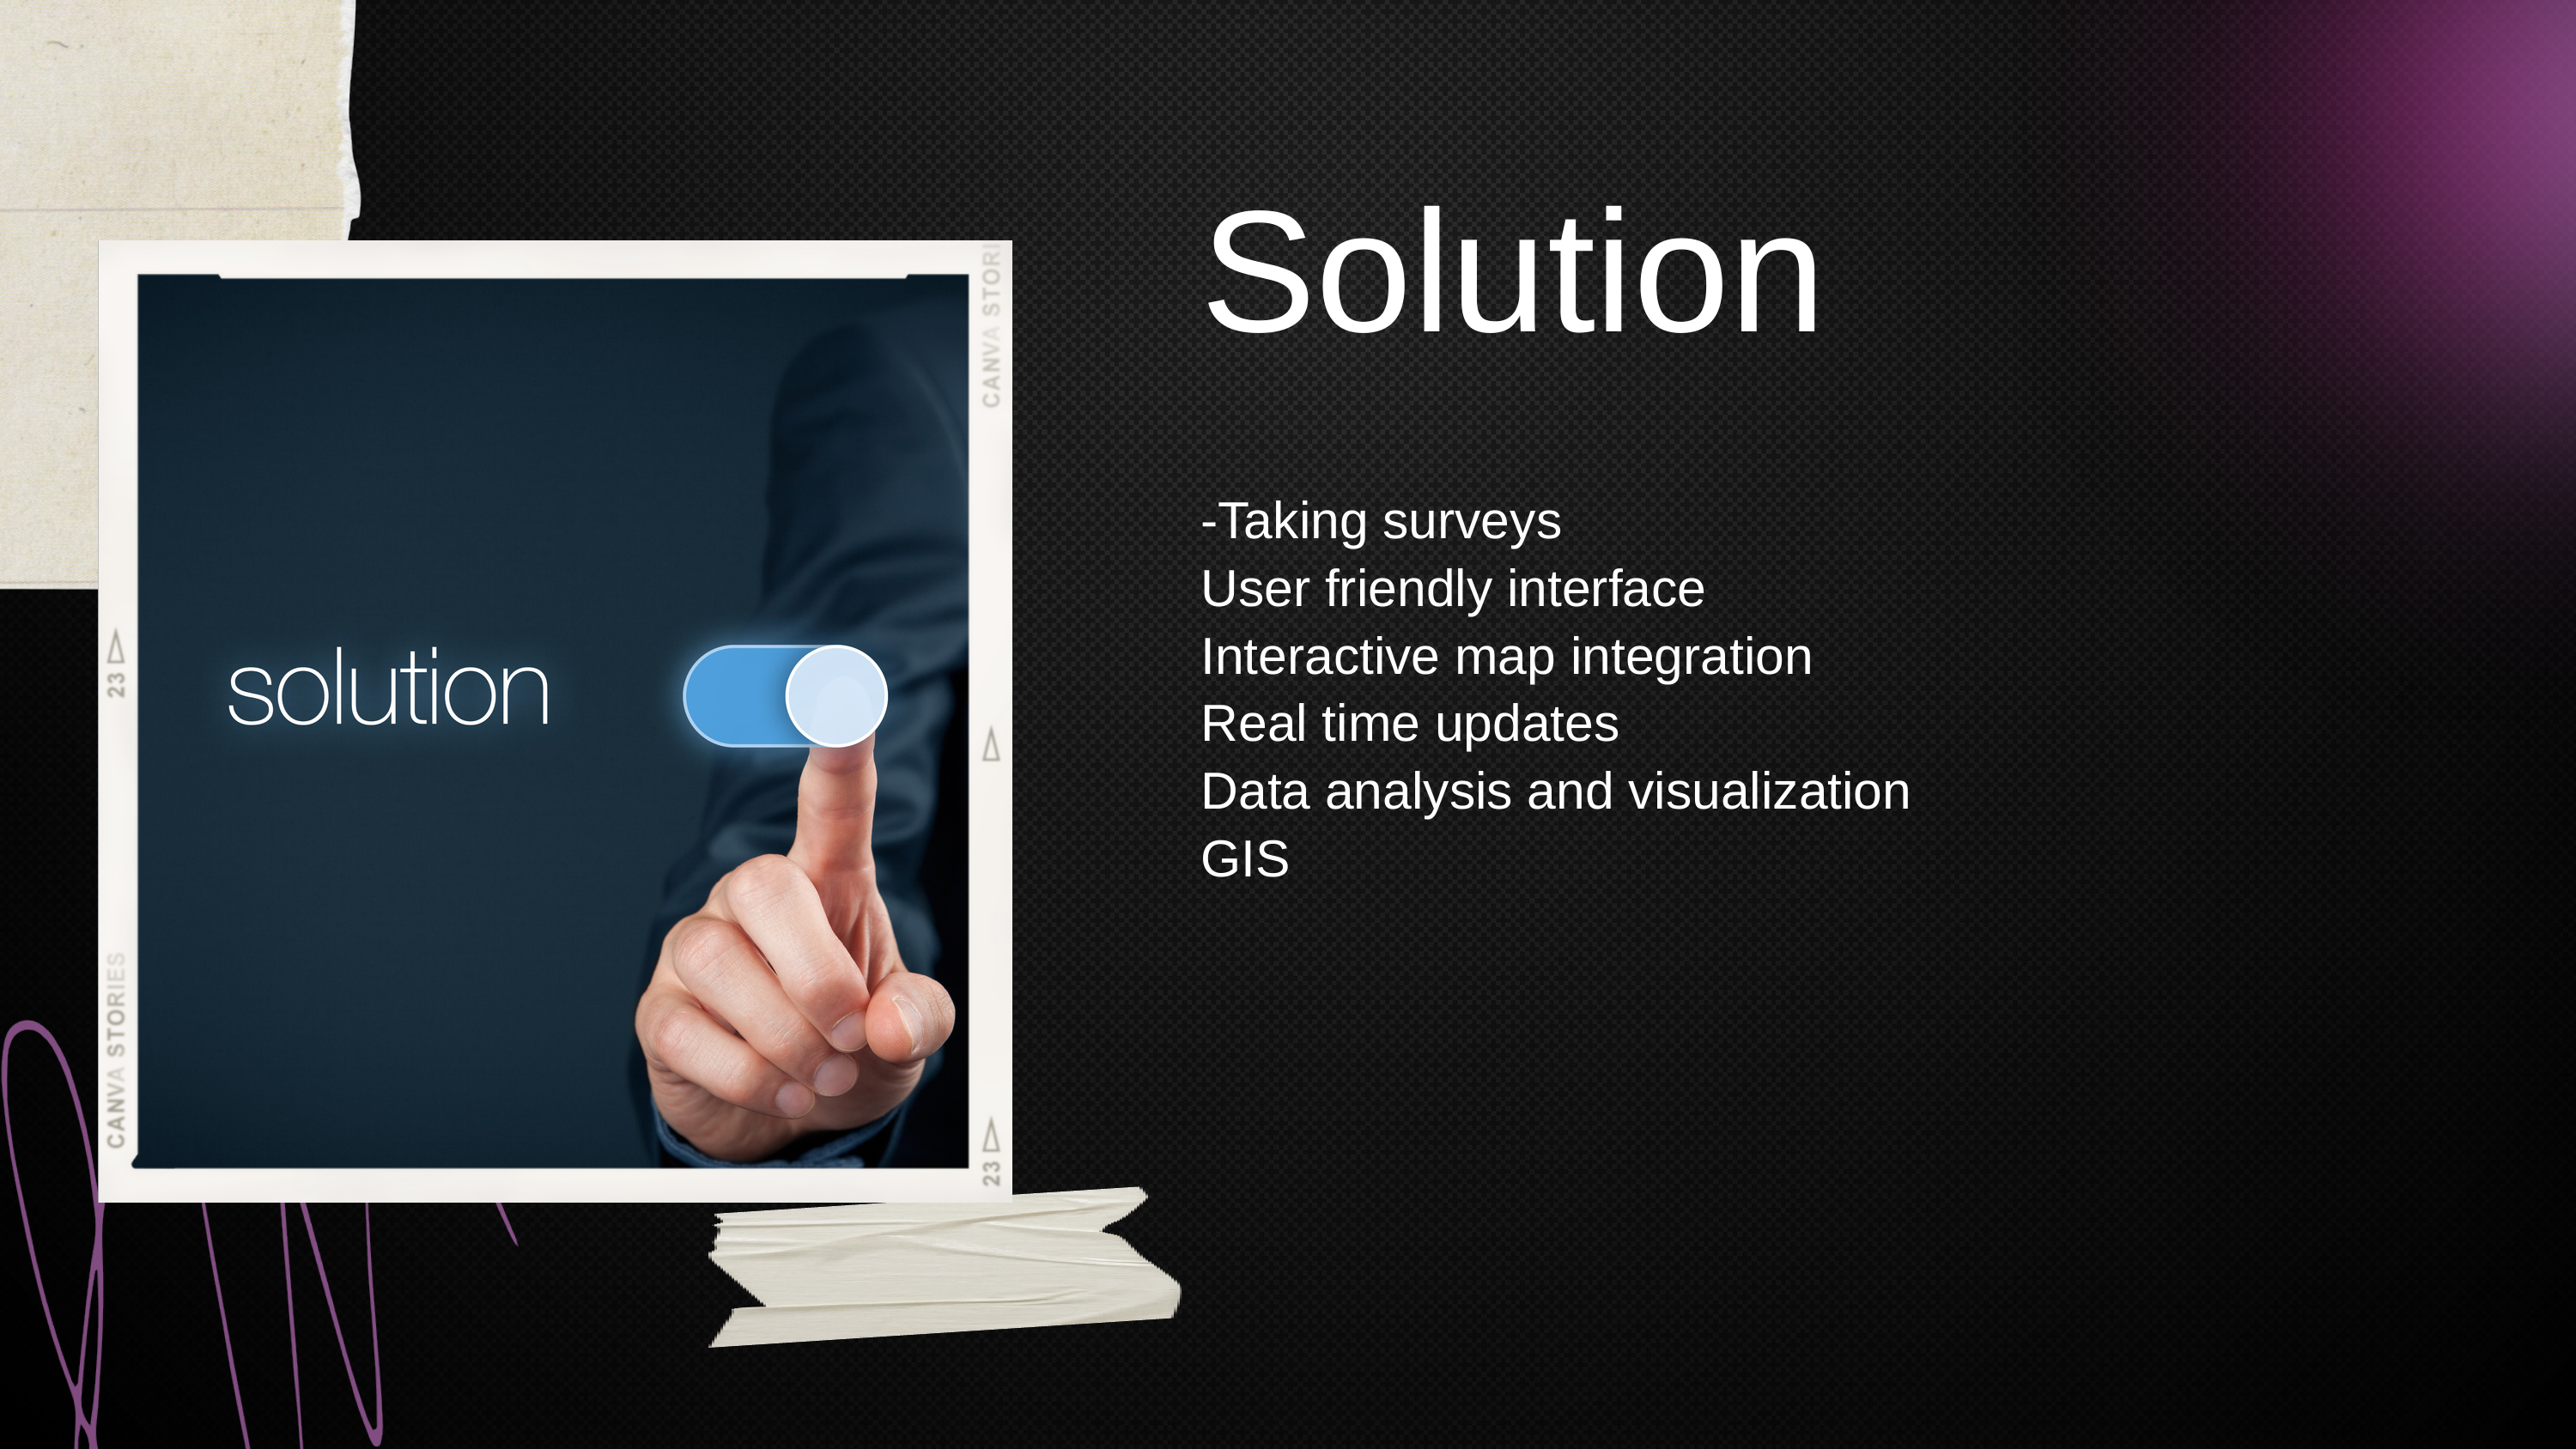

Solution
-Taking surveys
User friendly interface
Interactive map integration
Real time updates
Data analysis and visualization
GIS